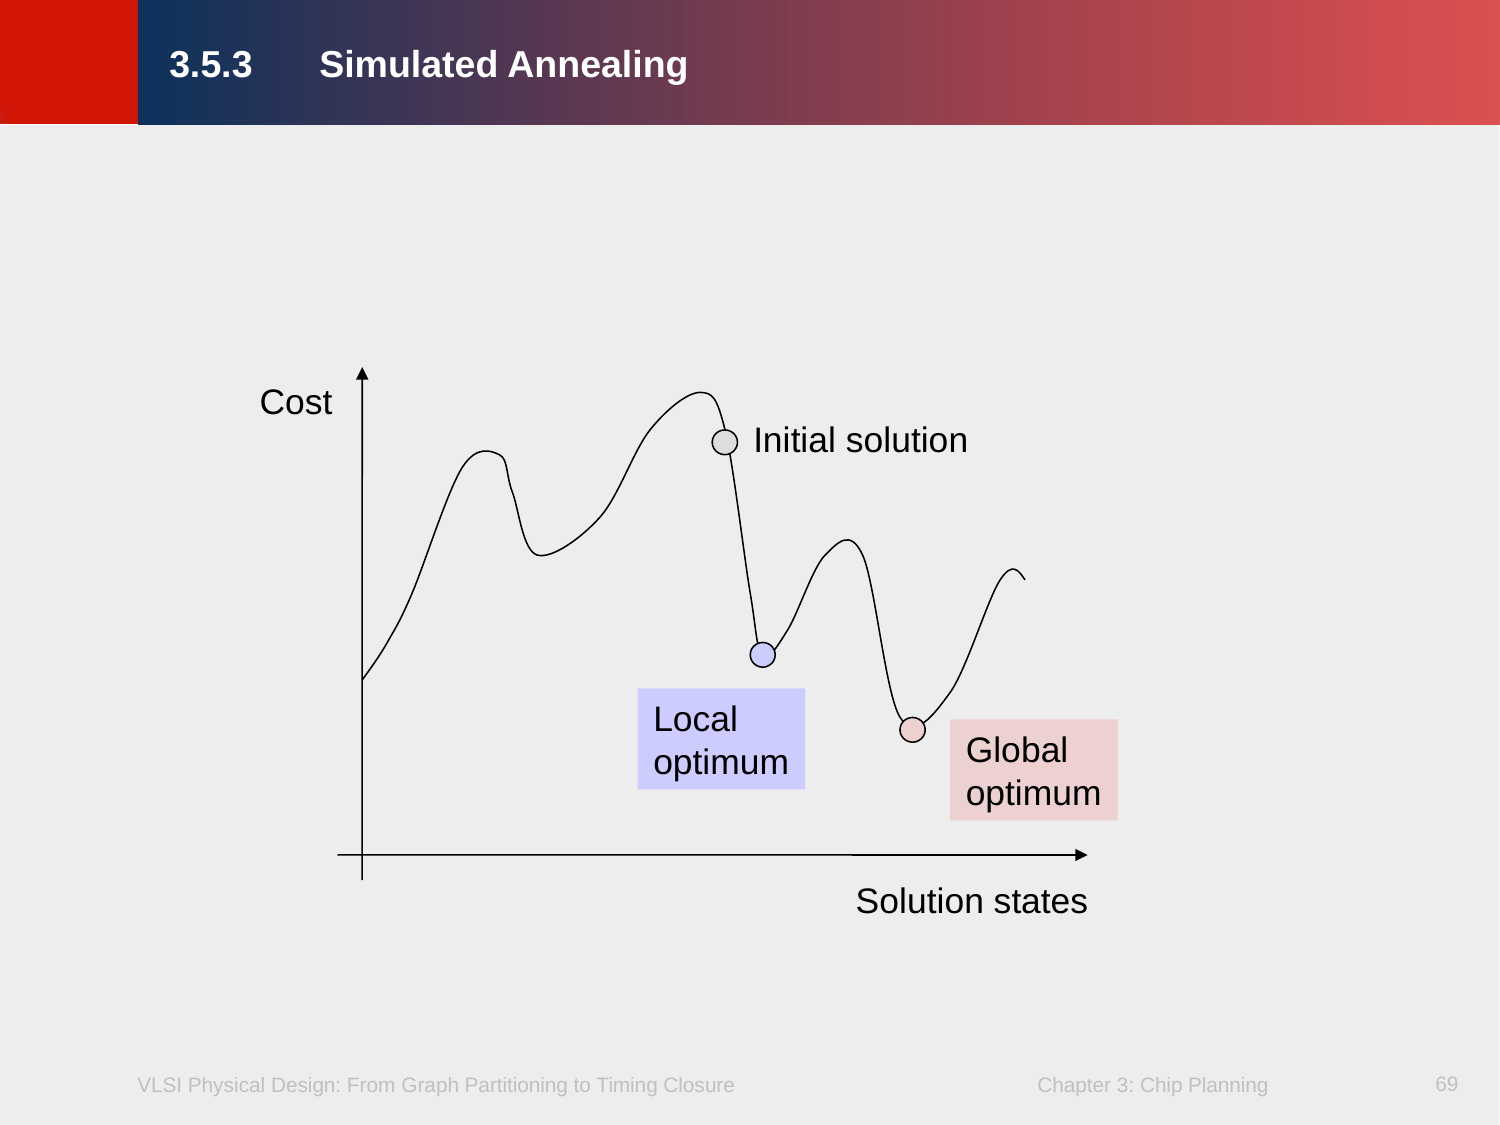

# 3.5.3	Simulated Annealing

Cost

Initial solution

Local
optimum

Global
optimum

Solution states
69